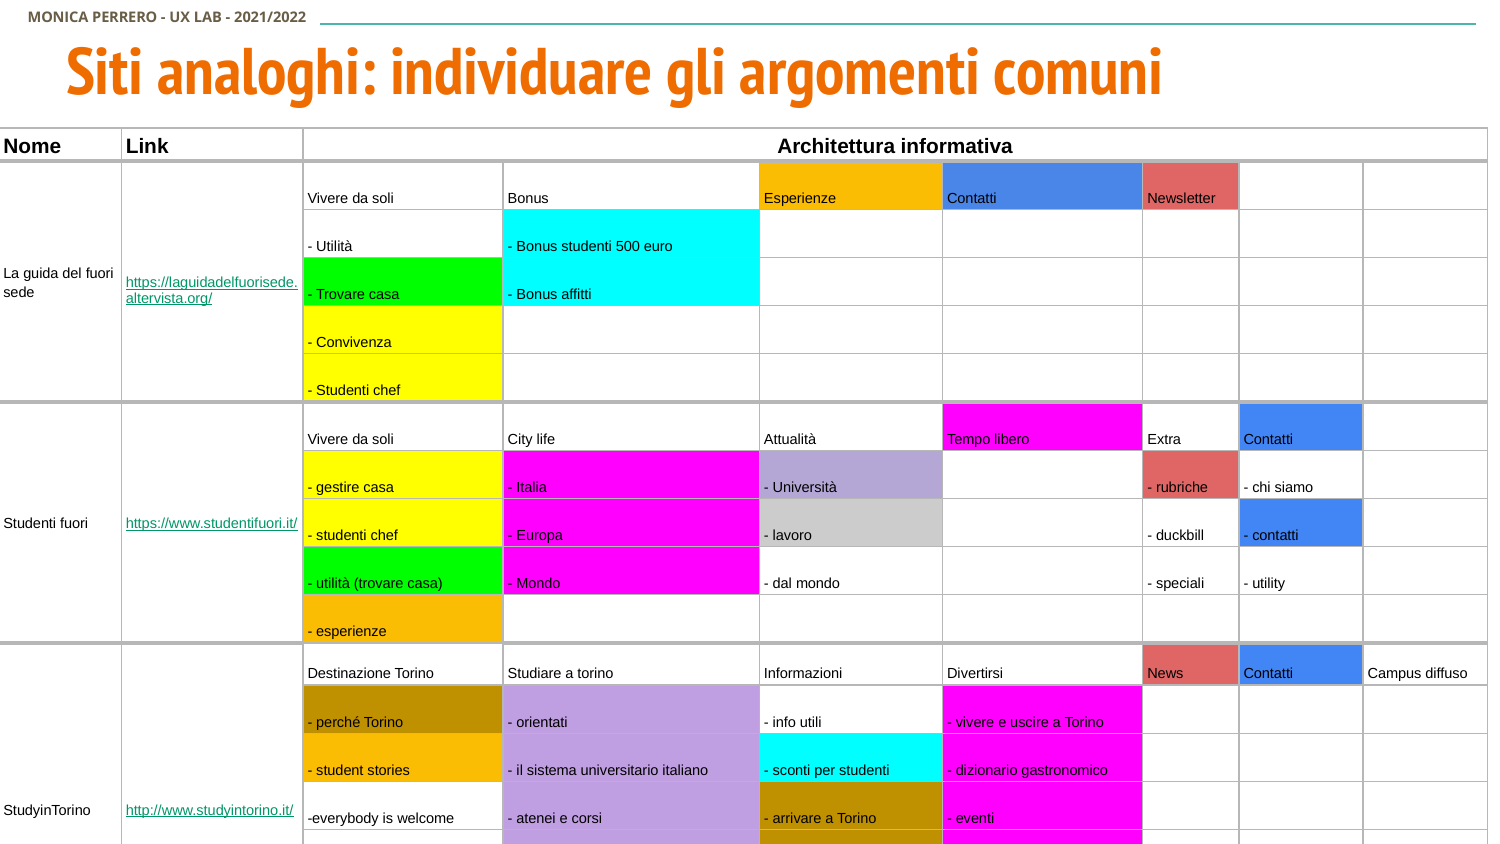

# Siti analoghi: individuare gli argomenti comuni
| Nome | Link | Architettura informativa |  |  |  |  |  |  |
| --- | --- | --- | --- | --- | --- | --- | --- | --- |
| La guida del fuori sede | https://laguidadelfuorisede.altervista.org/ | Vivere da soli | Bonus | Esperienze | Contatti | Newsletter |  |  |
|  |  | - Utilità | - Bonus studenti 500 euro |  |  |  |  |  |
|  |  | - Trovare casa | - Bonus affitti |  |  |  |  |  |
|  |  | - Convivenza |  |  |  |  |  |  |
|  |  | - Studenti chef |  |  |  |  |  |  |
| Studenti fuori | https://www.studentifuori.it/ | Vivere da soli | City life | Attualità | Tempo libero | Extra | Contatti |  |
|  |  | - gestire casa | - Italia | - Università |  | - rubriche | - chi siamo |  |
|  |  | - studenti chef | - Europa | - lavoro |  | - duckbill | - contatti |  |
|  |  | - utilità (trovare casa) | - Mondo | - dal mondo |  | - speciali | - utility |  |
|  |  | - esperienze |  |  |  |  |  |  |
| StudyinTorino | http://www.studyintorino.it/ | Destinazione Torino | Studiare a torino | Informazioni | Divertirsi | News | Contatti | Campus diffuso |
|  |  | - perché Torino | - orientati | - info utili | - vivere e uscire a Torino |  |  |  |
|  |  | - student stories | - il sistema universitario italiano | - sconti per studenti | - dizionario gastronomico |  |  |  |
|  |  | -everybody is welcome | - atenei e corsi | - arrivare a Torino | - eventi |  |  |  |
|  |  | - corsi di italiano | - sale studio e biblioteche | - spostarsi in città | -parchi e sport |  |  |  |
|  |  |  | - borse di studio e agevolazioni | - cercare casa |  |  |  |  |
|  |  |  | - associazioni studentesche | - cercare lavoro |  |  |  |  |